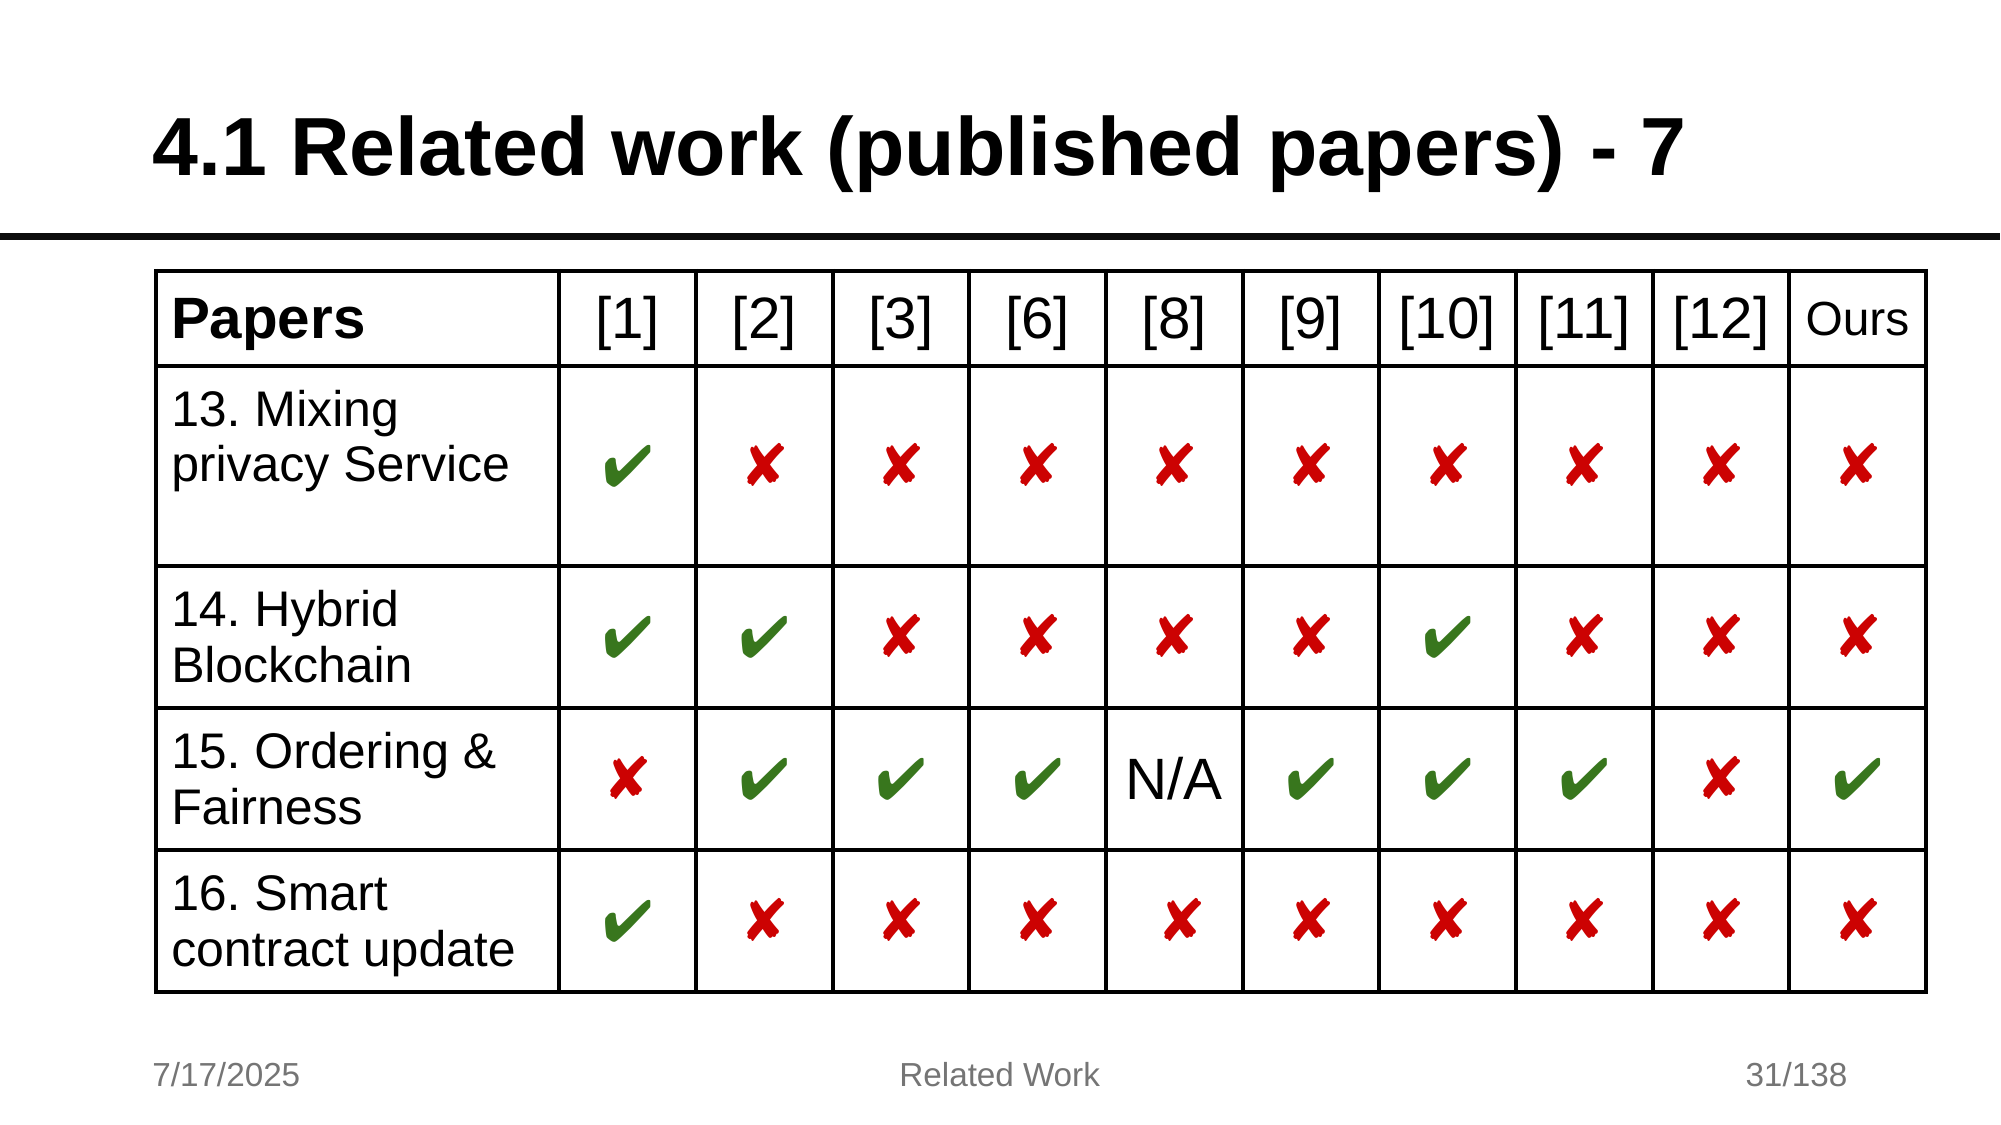

# 4.1 Related work (published papers) - 7
| Papers | [1] | [2] | [3] | [6] | [8] | [9] | [10] | [11] | [12] | Ours |
| --- | --- | --- | --- | --- | --- | --- | --- | --- | --- | --- |
| 13. Mixing privacy Service | ✔ | ✘ | ✘ | ✘ | ✘ | ✘ | ✘ | ✘ | ✘ | ✘ |
| 14. Hybrid Blockchain | ✔ | ✔ | ✘ | ✘ | ✘ | ✘ | ✔ | ✘ | ✘ | ✘ |
| 15. Ordering & Fairness | ✘ | ✔ | ✔ | ✔ | N/A | ✔ | ✔ | ✔ | ✘ | ✔ |
| 16. Smart contract update | ✔ | ✘ | ✘ | ✘ | ✘ | ✘ | ✘ | ✘ | ✘ | ✘ |
7/17/2025
Related Work
31/138